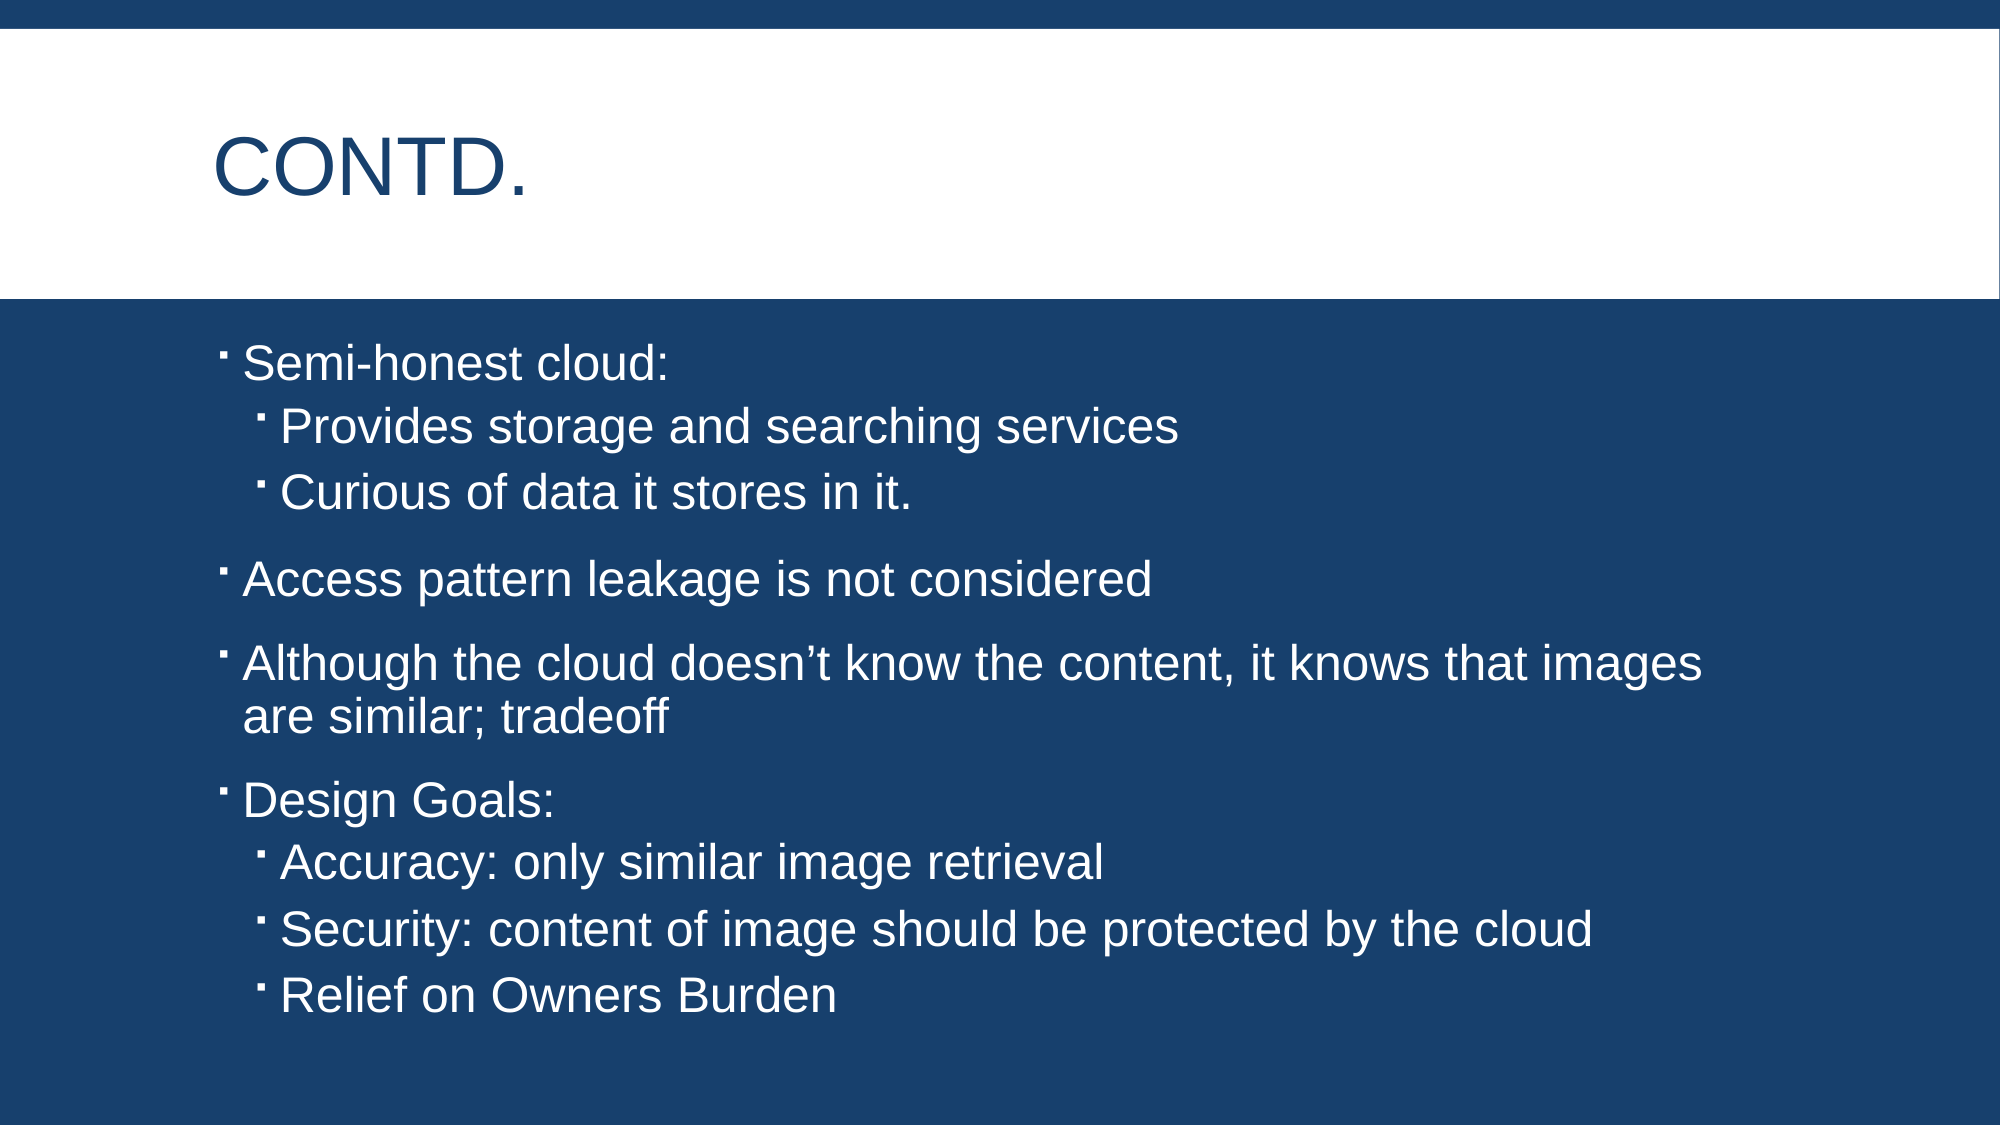

# Contd.
Semi-honest cloud:
Provides storage and searching services
Curious of data it stores in it.
Access pattern leakage is not considered
Although the cloud doesn’t know the content, it knows that images are similar; tradeoff
Design Goals:
Accuracy: only similar image retrieval
Security: content of image should be protected by the cloud
Relief on Owners Burden